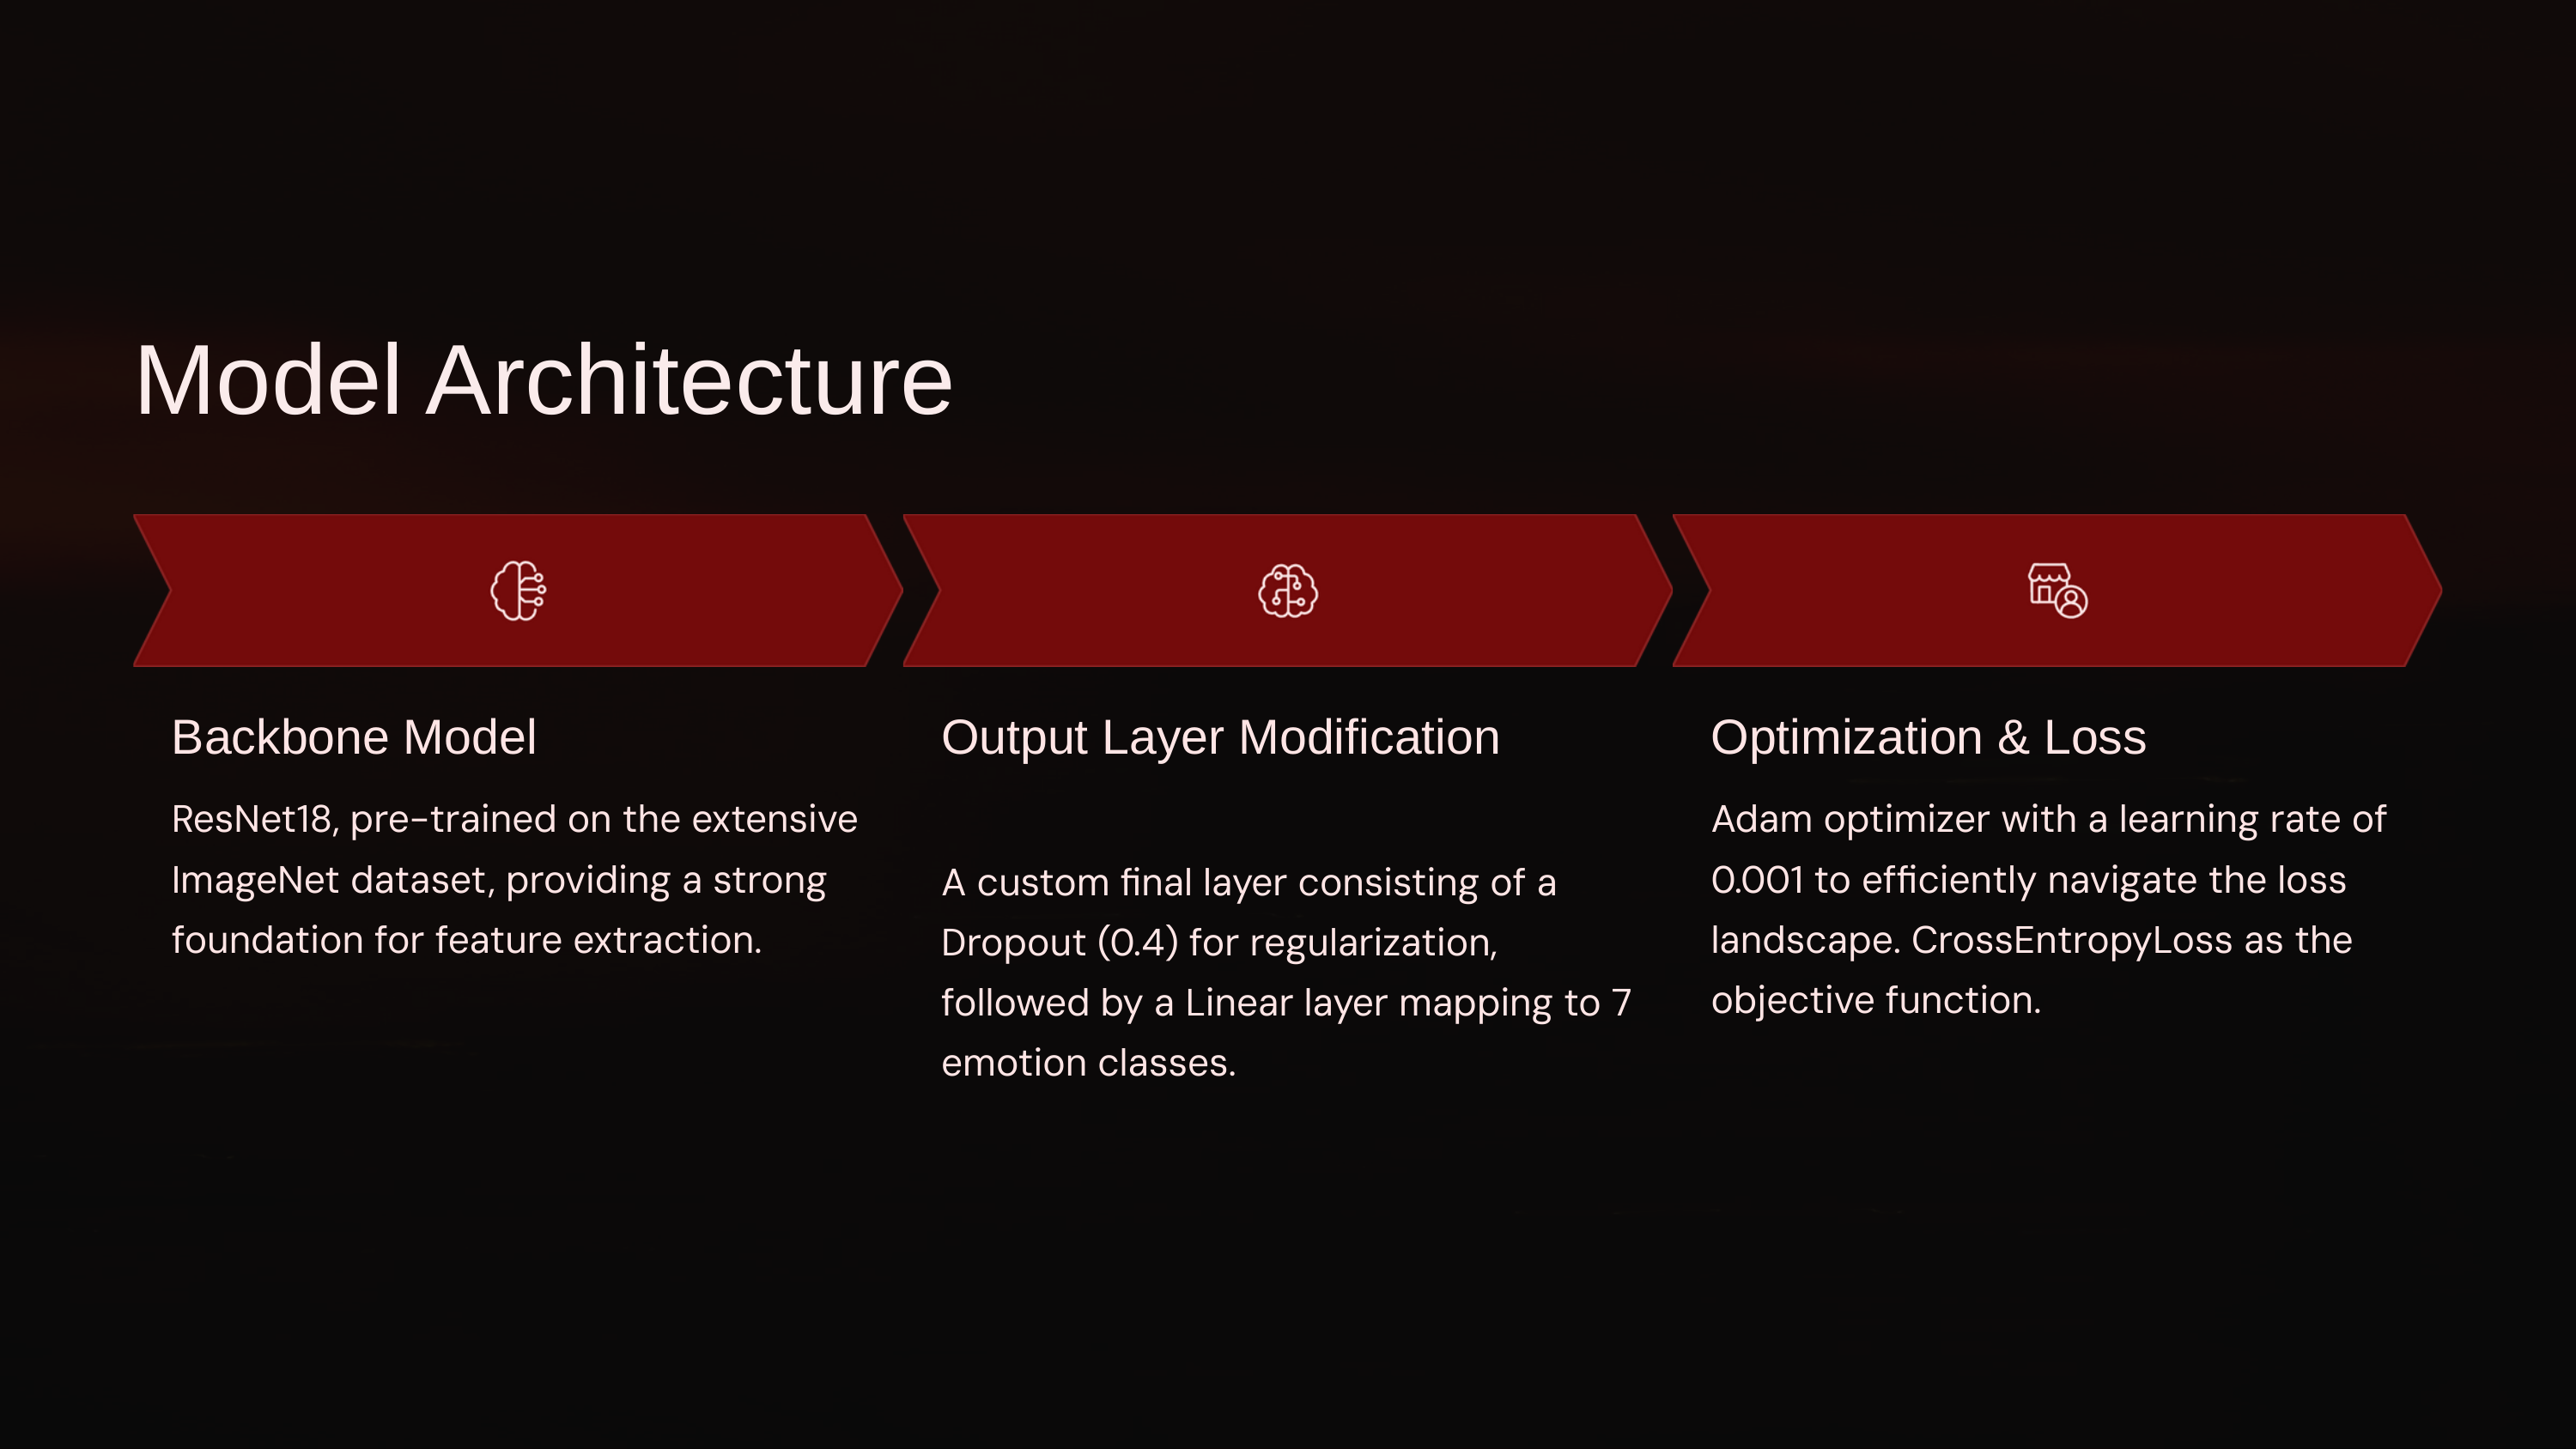

Model Architecture

Backbone Model
Output Layer Modification
Optimization & Loss
ResNet18, pre-trained on the extensive ImageNet dataset, providing a strong foundation for feature extraction.
Adam optimizer with a learning rate of 0.001 to efficiently navigate the loss landscape. CrossEntropyLoss as the objective function.
A custom final layer consisting of a Dropout (0.4) for regularization, followed by a Linear layer mapping to 7 emotion classes.